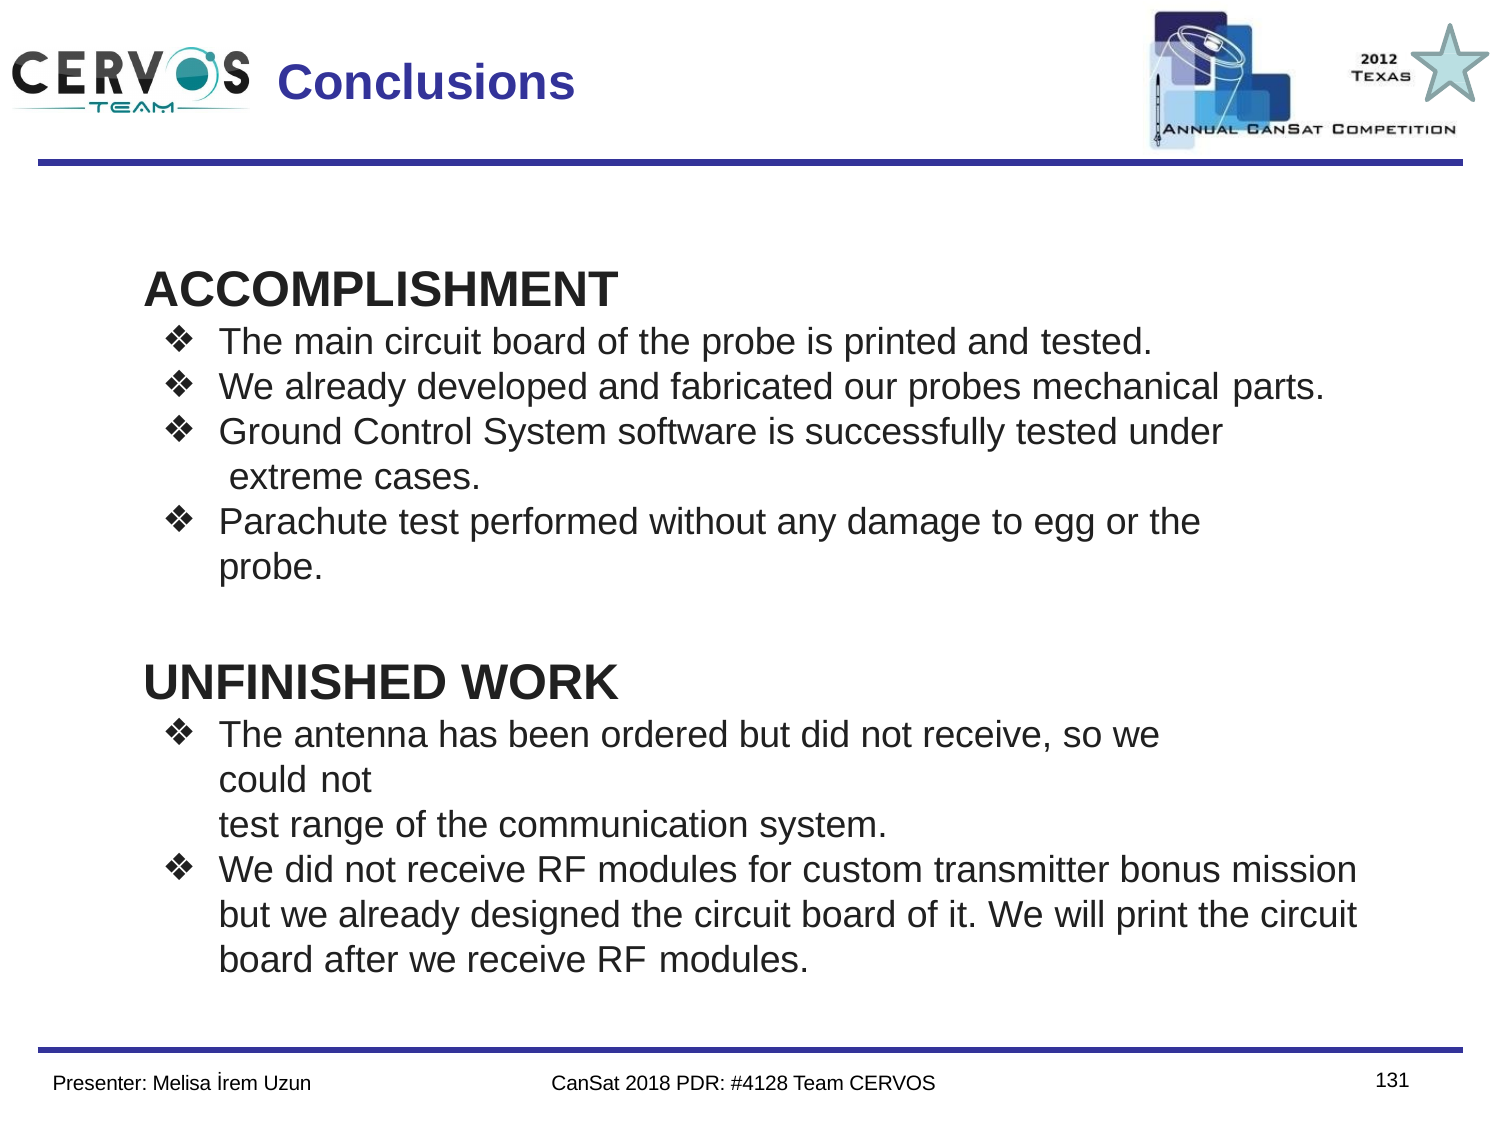

Team Logo
Here
(If You Want)

# Conclusions

ACCOMPLISHMENT
The main circuit board of the probe is printed and tested.
We already developed and fabricated our probes mechanical parts.
Ground Control System software is successfully tested under  extreme cases.
Parachute test performed without any damage to egg or the probe.

UNFINISHED WORK
The antenna has been ordered but did not receive, so we could not
test range of the communication system.
We did not receive RF modules for custom transmitter bonus mission  but we already designed the circuit board of it. We will print the circuit  board after we receive RF modules.
131
Presenter: Melisa İrem Uzun
CanSat 2018 PDR: #4128 Team CERVOS